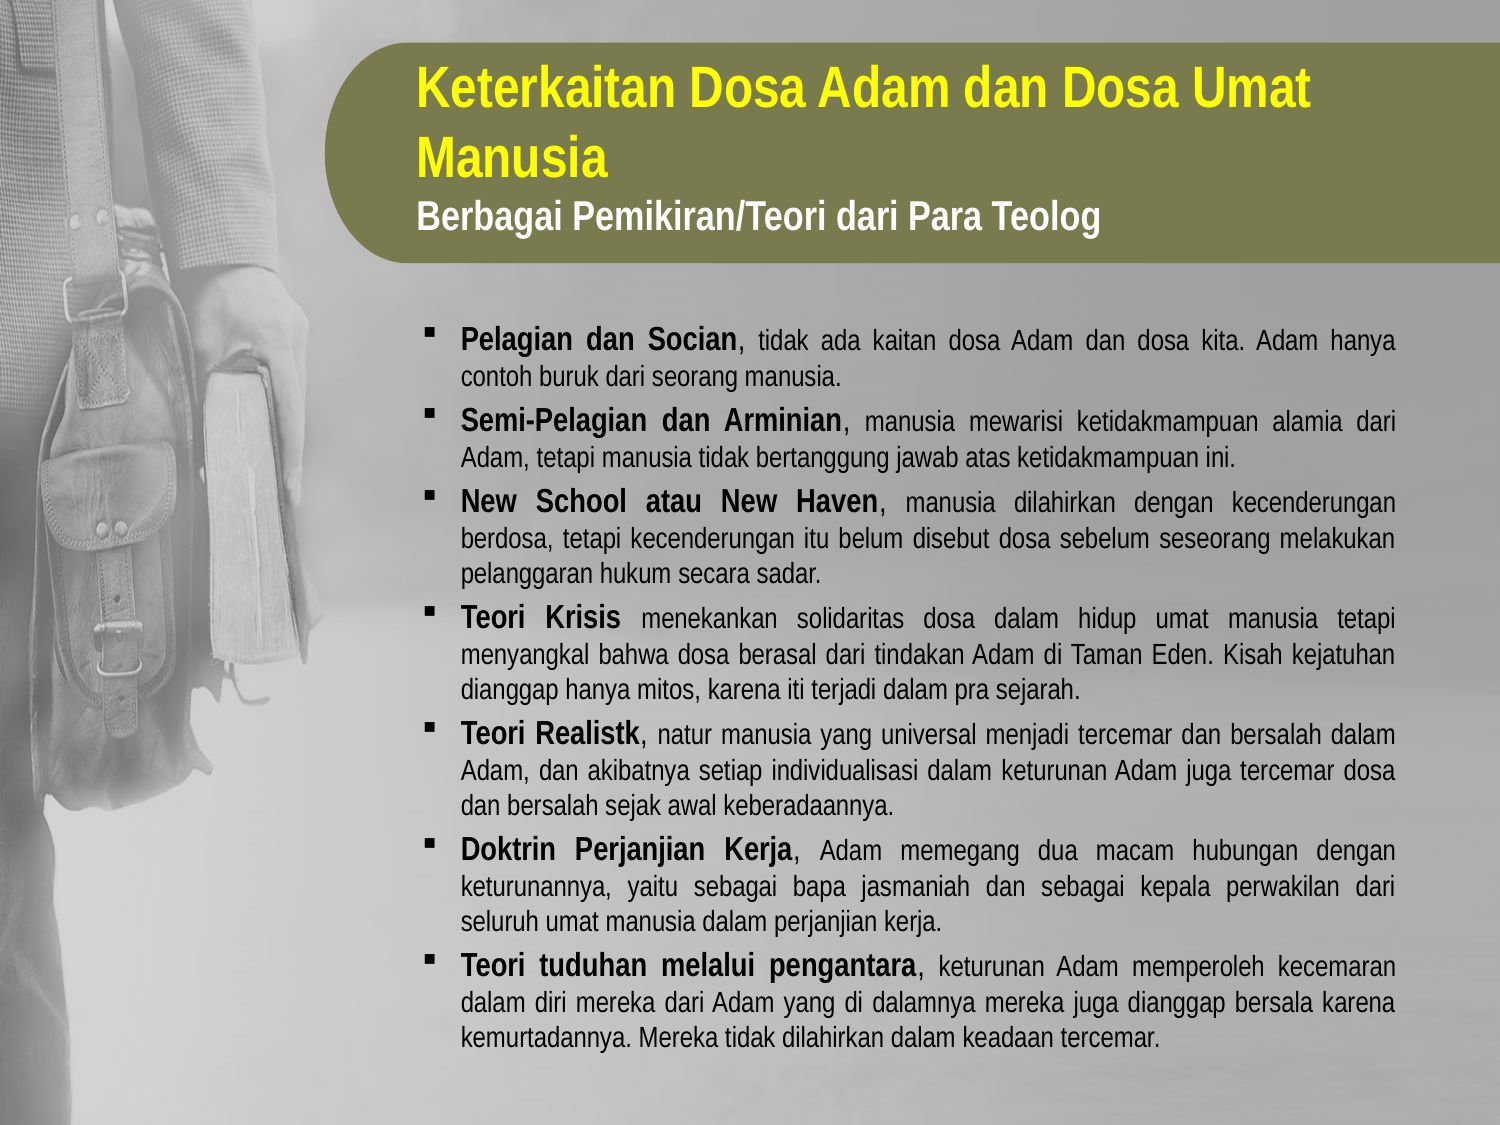

Keterkaitan Dosa Adam dan Dosa Umat Manusia
Berbagai Pemikiran/Teori dari Para Teolog
Pelagian dan Socian, tidak ada kaitan dosa Adam dan dosa kita. Adam hanya contoh buruk dari seorang manusia.
Semi-Pelagian dan Arminian, manusia mewarisi ketidakmampuan alamia dari Adam, tetapi manusia tidak bertanggung jawab atas ketidakmampuan ini.
New School atau New Haven, manusia dilahirkan dengan kecenderungan berdosa, tetapi kecenderungan itu belum disebut dosa sebelum seseorang melakukan pelanggaran hukum secara sadar.
Teori Krisis menekankan solidaritas dosa dalam hidup umat manusia tetapi menyangkal bahwa dosa berasal dari tindakan Adam di Taman Eden. Kisah kejatuhan dianggap hanya mitos, karena iti terjadi dalam pra sejarah.
Teori Realistk, natur manusia yang universal menjadi tercemar dan bersalah dalam Adam, dan akibatnya setiap individualisasi dalam keturunan Adam juga tercemar dosa dan bersalah sejak awal keberadaannya.
Doktrin Perjanjian Kerja, Adam memegang dua macam hubungan dengan keturunannya, yaitu sebagai bapa jasmaniah dan sebagai kepala perwakilan dari seluruh umat manusia dalam perjanjian kerja.
Teori tuduhan melalui pengantara, keturunan Adam memperoleh kecemaran dalam diri mereka dari Adam yang di dalamnya mereka juga dianggap bersala karena kemurtadannya. Mereka tidak dilahirkan dalam keadaan tercemar.